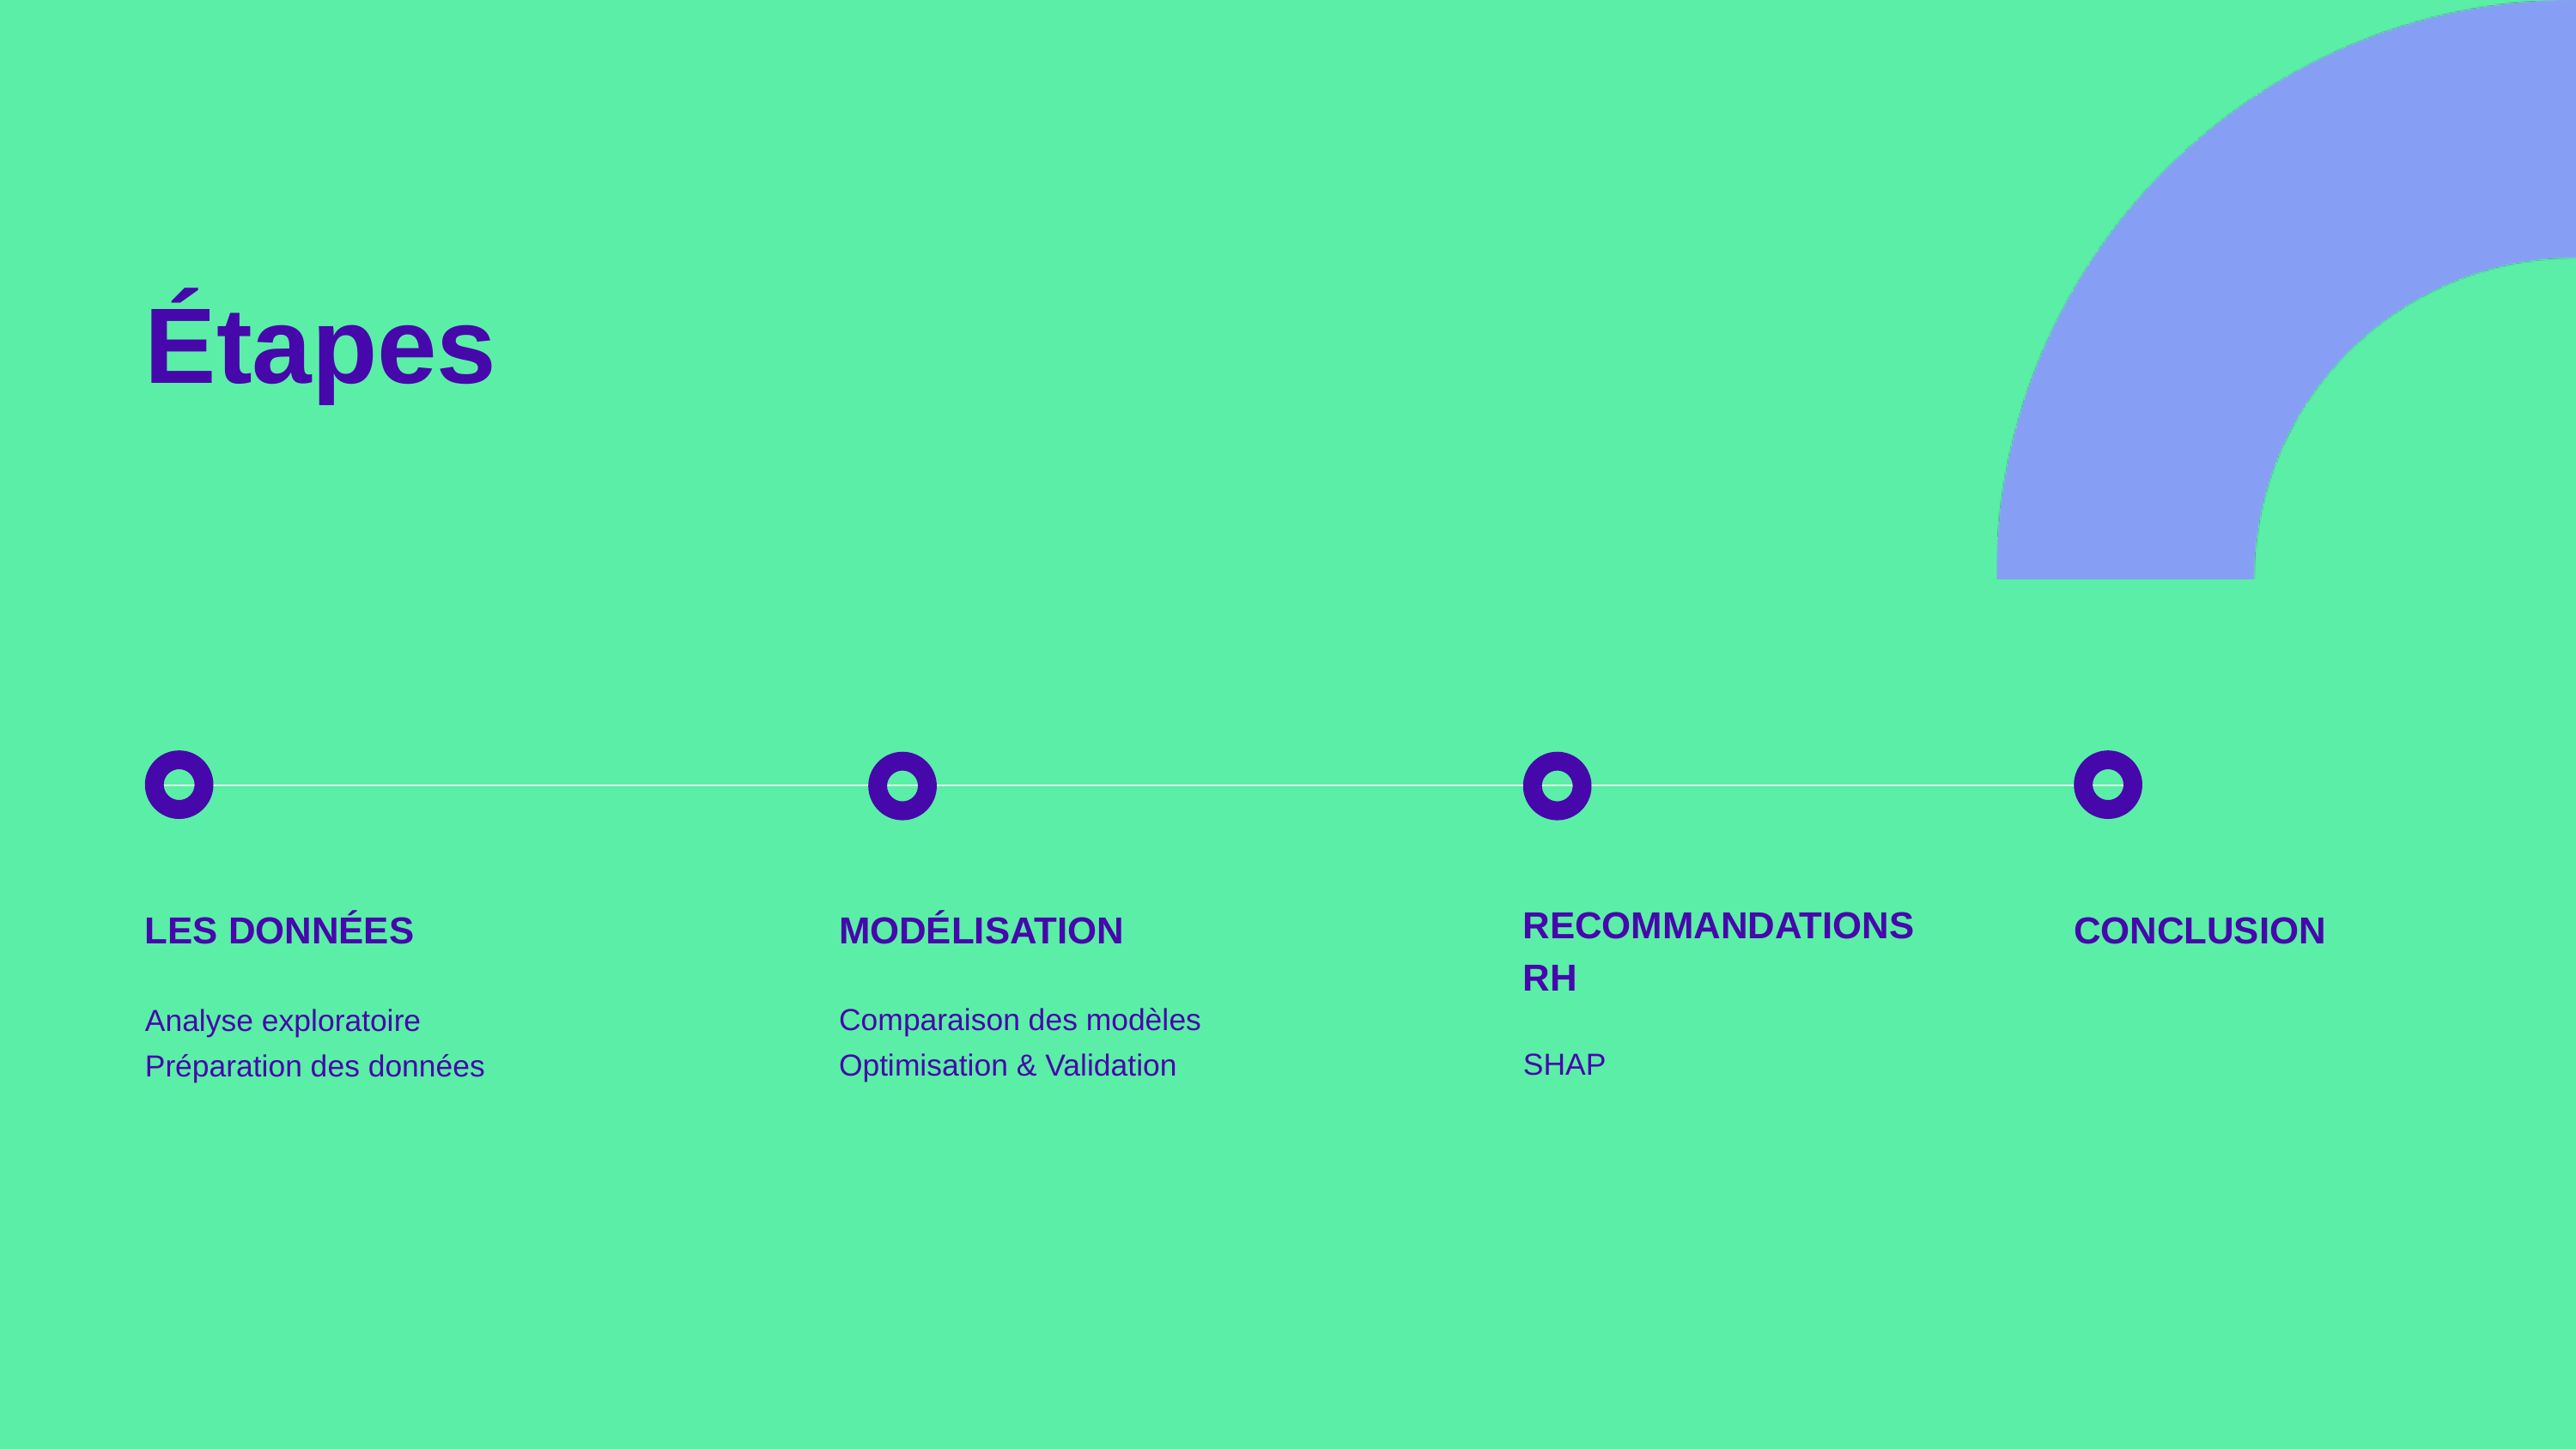

Étapes

RECOMMANDATIONS RH
SHAP
LES DONNÉES
Analyse exploratoire
Préparation des données
MODÉLISATION
Comparaison des modèles
Optimisation & Validation

CONCLUSION